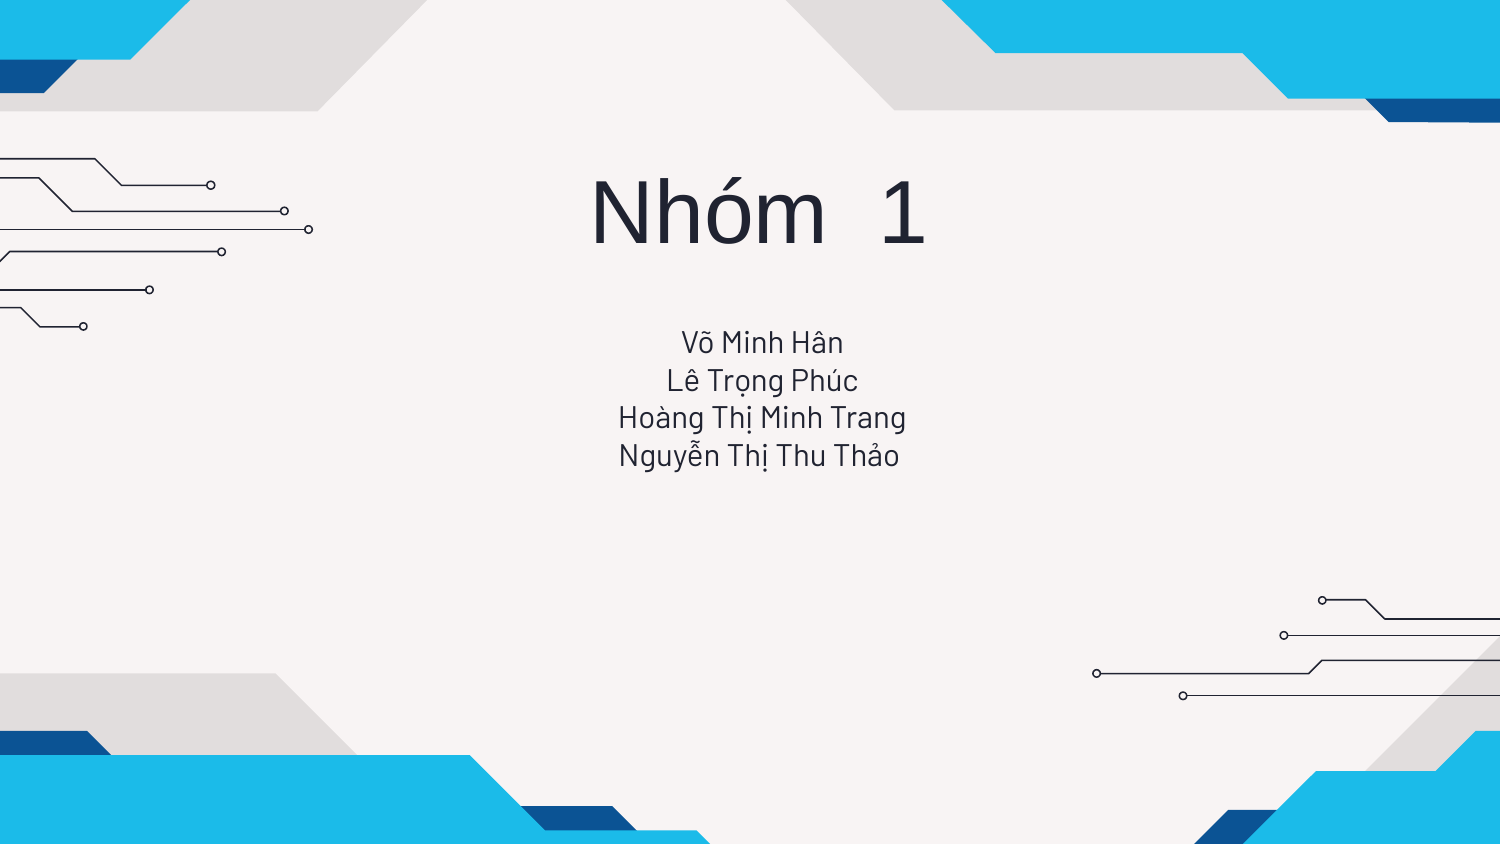

# Nhóm  1

Võ Minh Hân
Lê Trọng Phúc
Hoàng Thị Minh Trang
Nguyễn Thị Thu Thảo